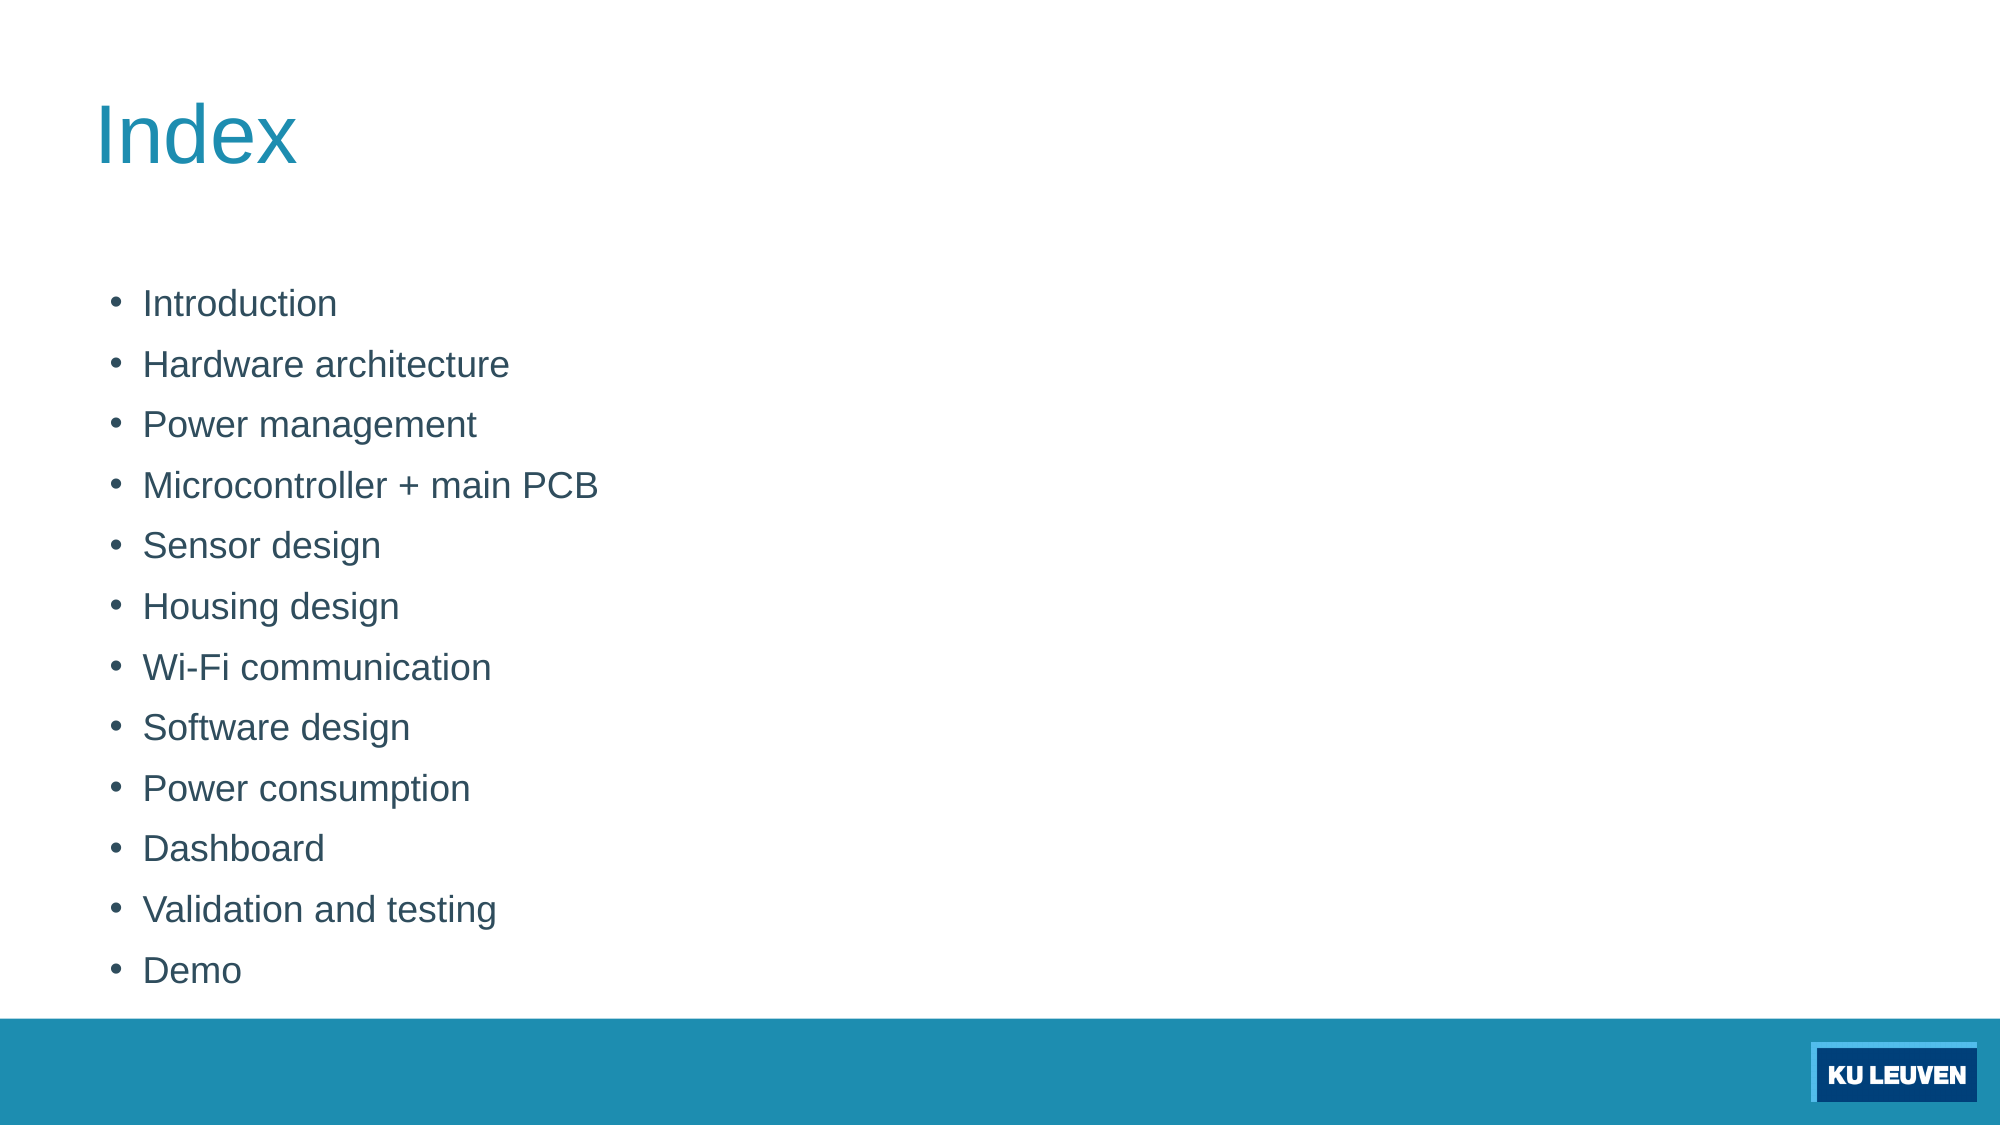

# Index
Introduction
Hardware architecture
Power management
Microcontroller + main PCB
Sensor design
Housing design
Wi-Fi communication
Software design
Power consumption
Dashboard
Validation and testing
Demo